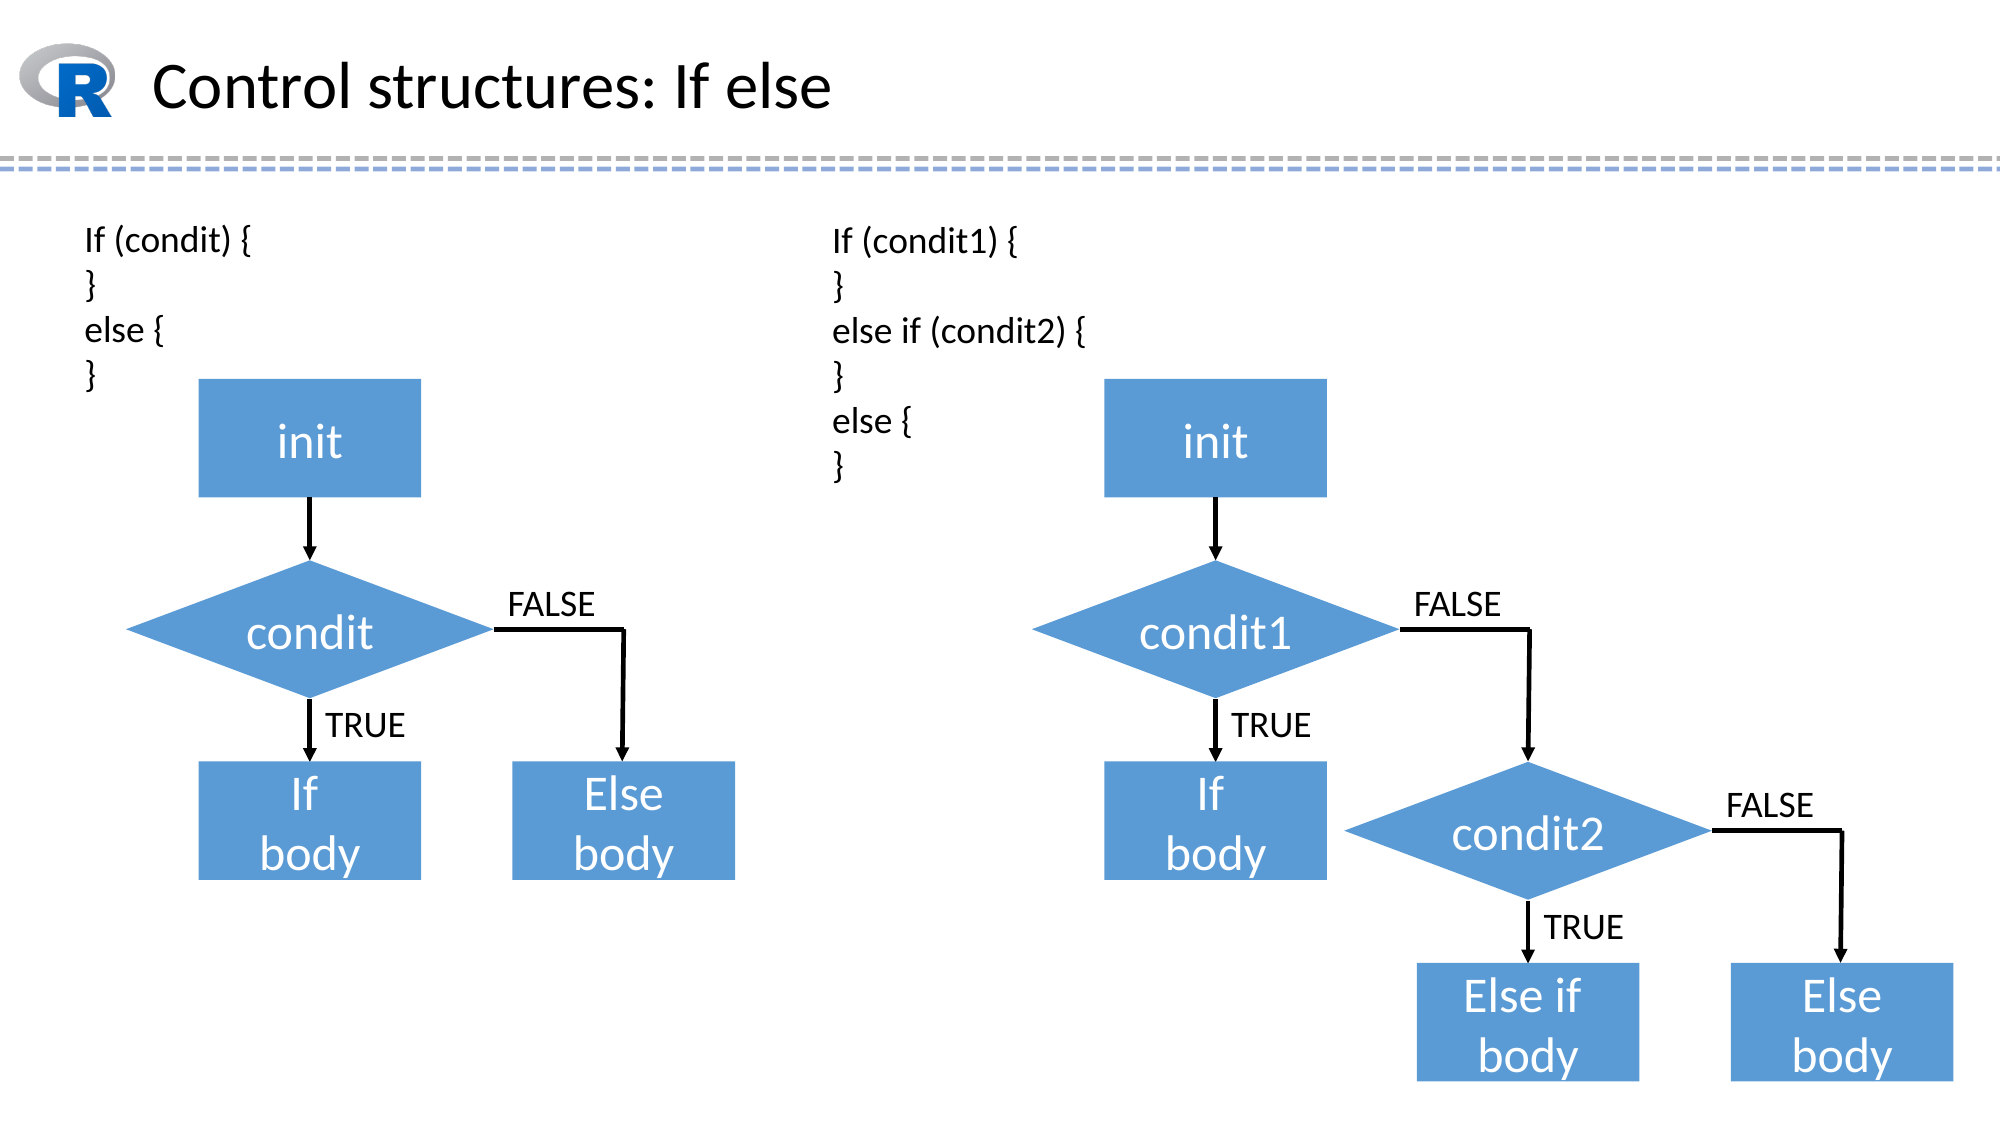

# Control structures: If else
If (condit) {
}
else {
}
If (condit1) {
}
else if (condit2) {
}
else {
}
init
condit
FALSE
TRUE
If
body
Else body
init
condit1
FALSE
TRUE
If
body
condit2
FALSE
TRUE
Else body
Else if
body